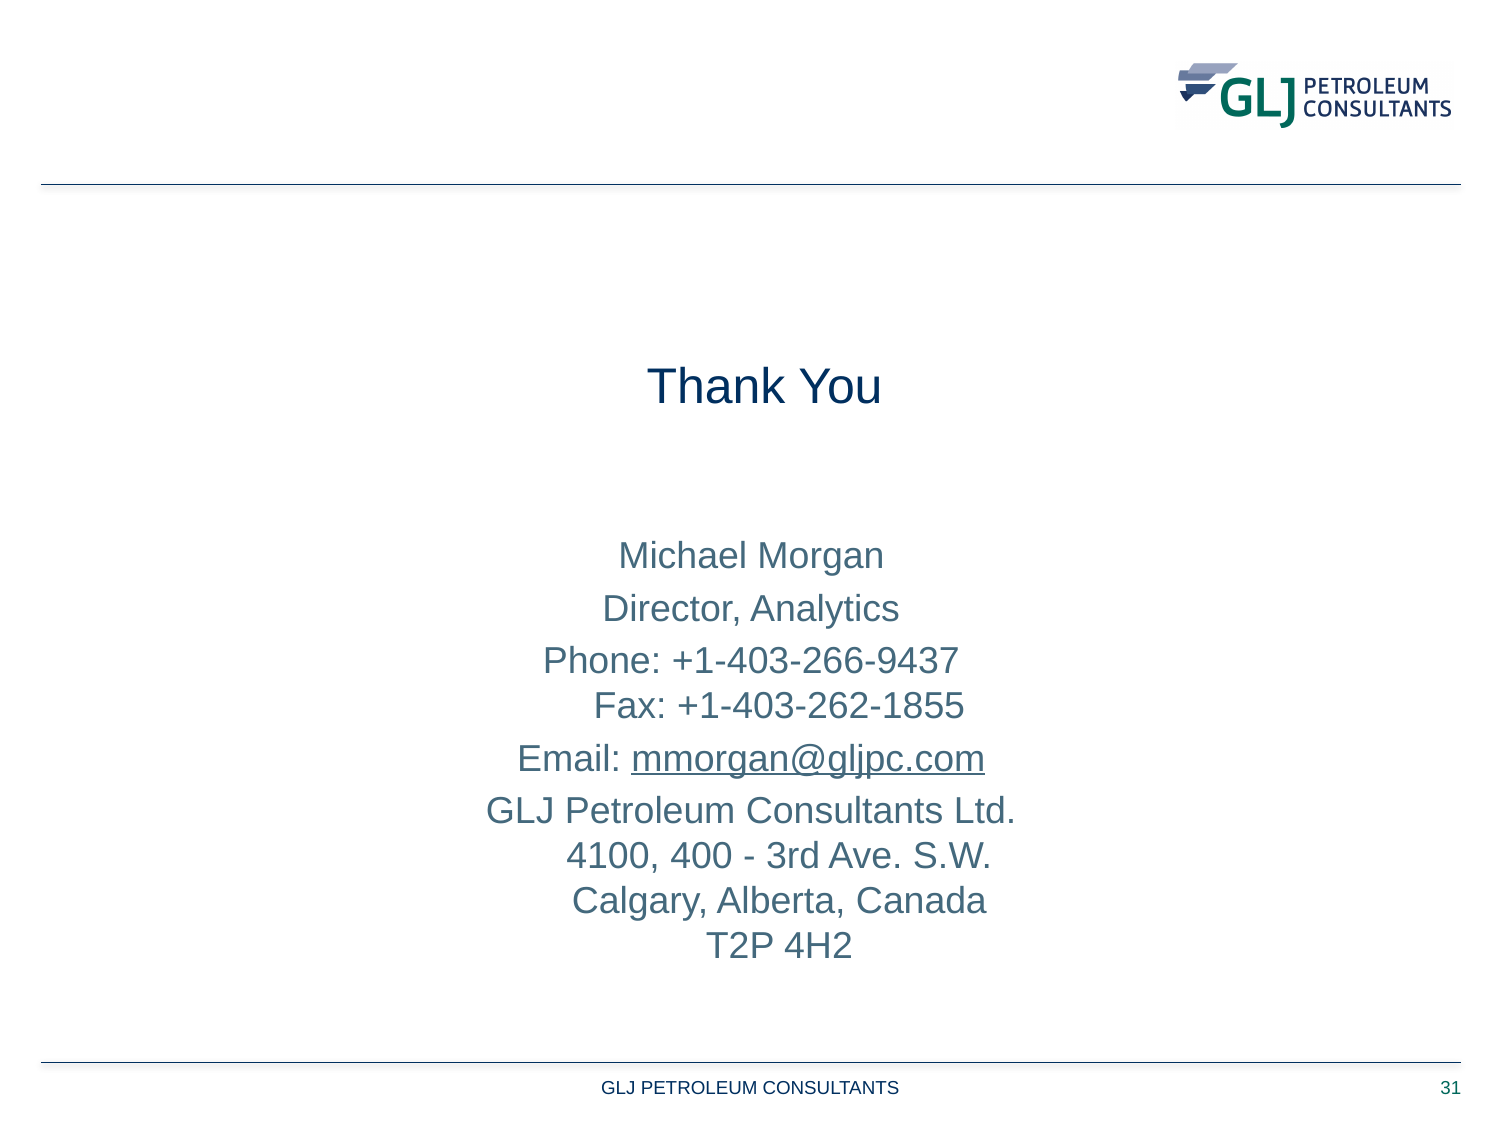

#
Thank You
Michael Morgan
Director, Analytics
Phone: +1-403-266-9437
Fax: +1-403-262-1855
Email: mmorgan@gljpc.com
GLJ Petroleum Consultants Ltd.
4100, 400 - 3rd Ave. S.W.
Calgary, Alberta, Canada
T2P 4H2

GLJ PETROLEUM CONSULTANTS
31